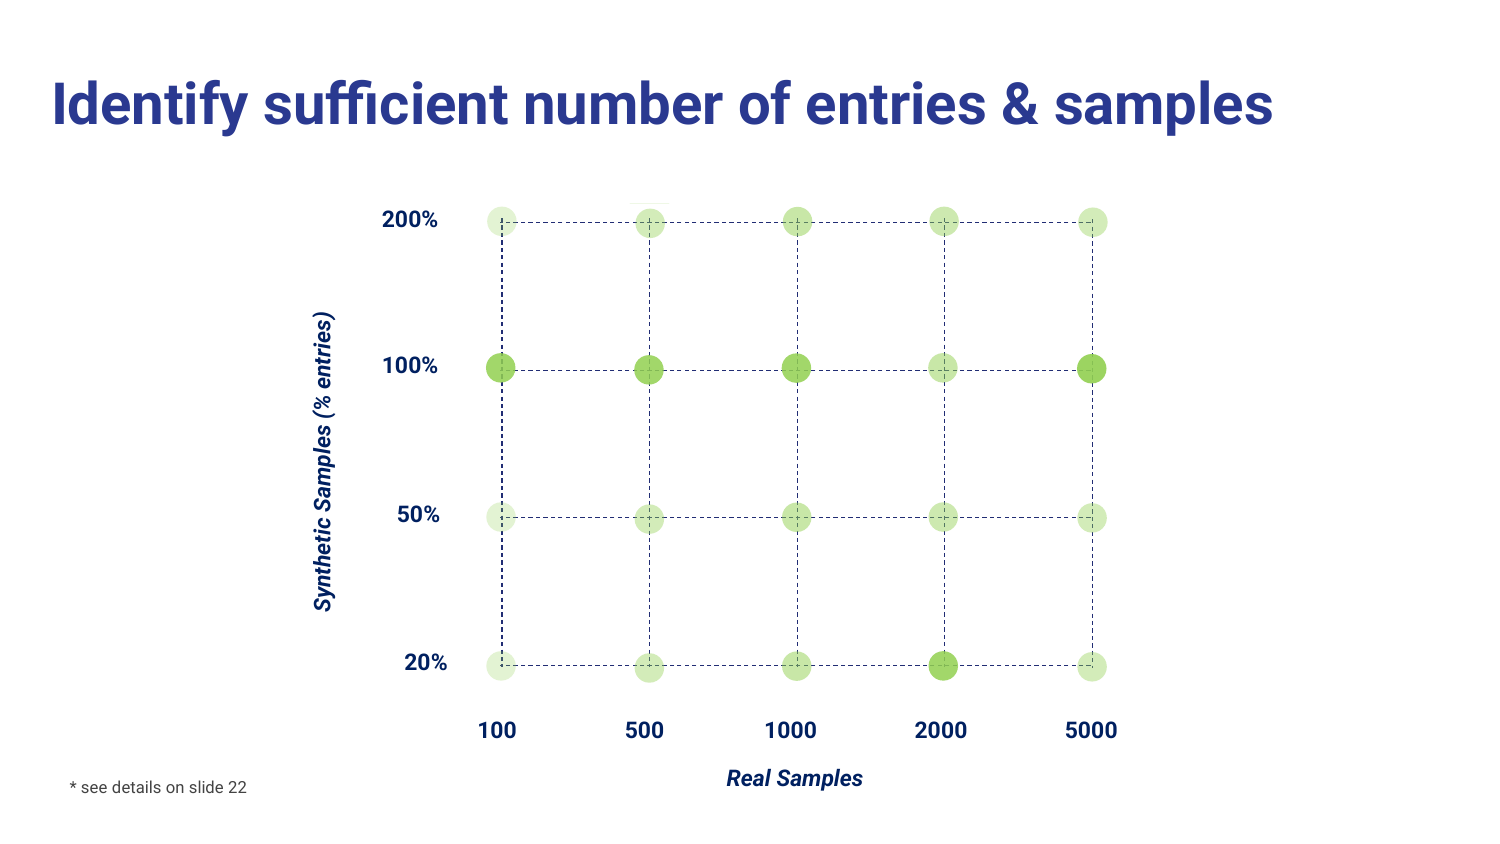

# Identify sufficient number of entries & samples

200%

100%

50%

20%

100
1000
2000
500
5000
Synthetic Samples (% entries)
Real Samples
* see details on slide 22